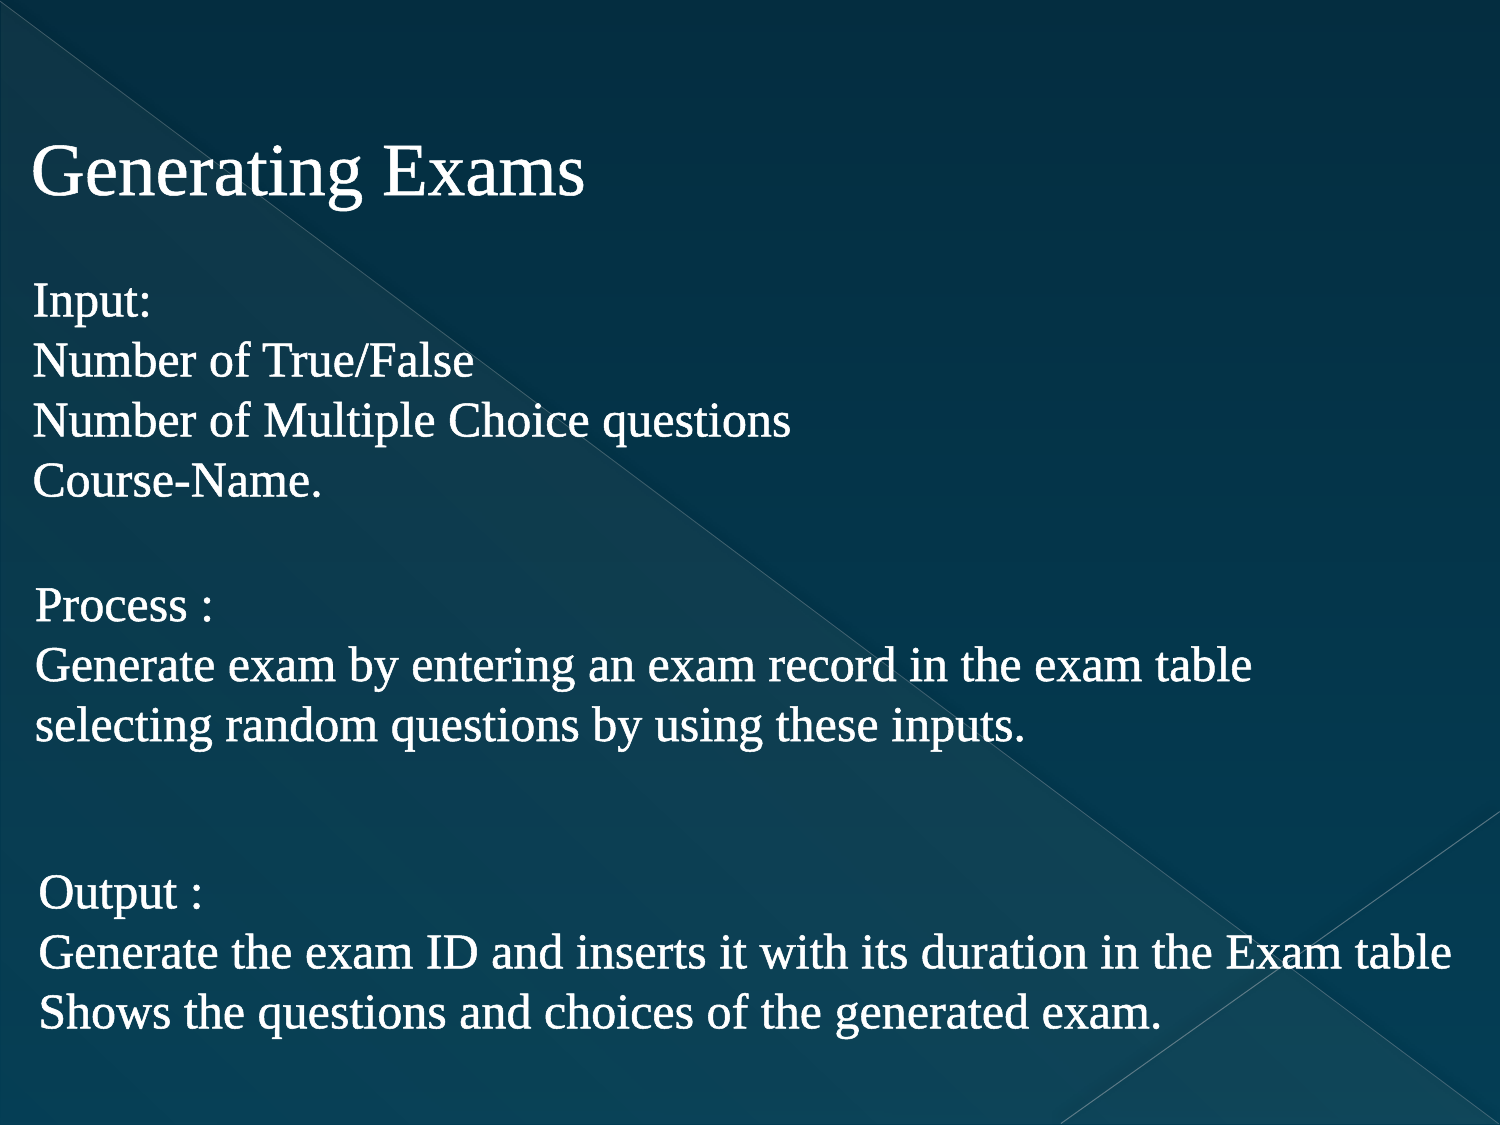

Generating Exams
Input:
Number of True/False
Number of Multiple Choice questions
Course-Name.
Process :
Generate exam by entering an exam record in the exam table
selecting random questions by using these inputs.
Output :
Generate the exam ID and inserts it with its duration in the Exam table
Shows the questions and choices of the generated exam.